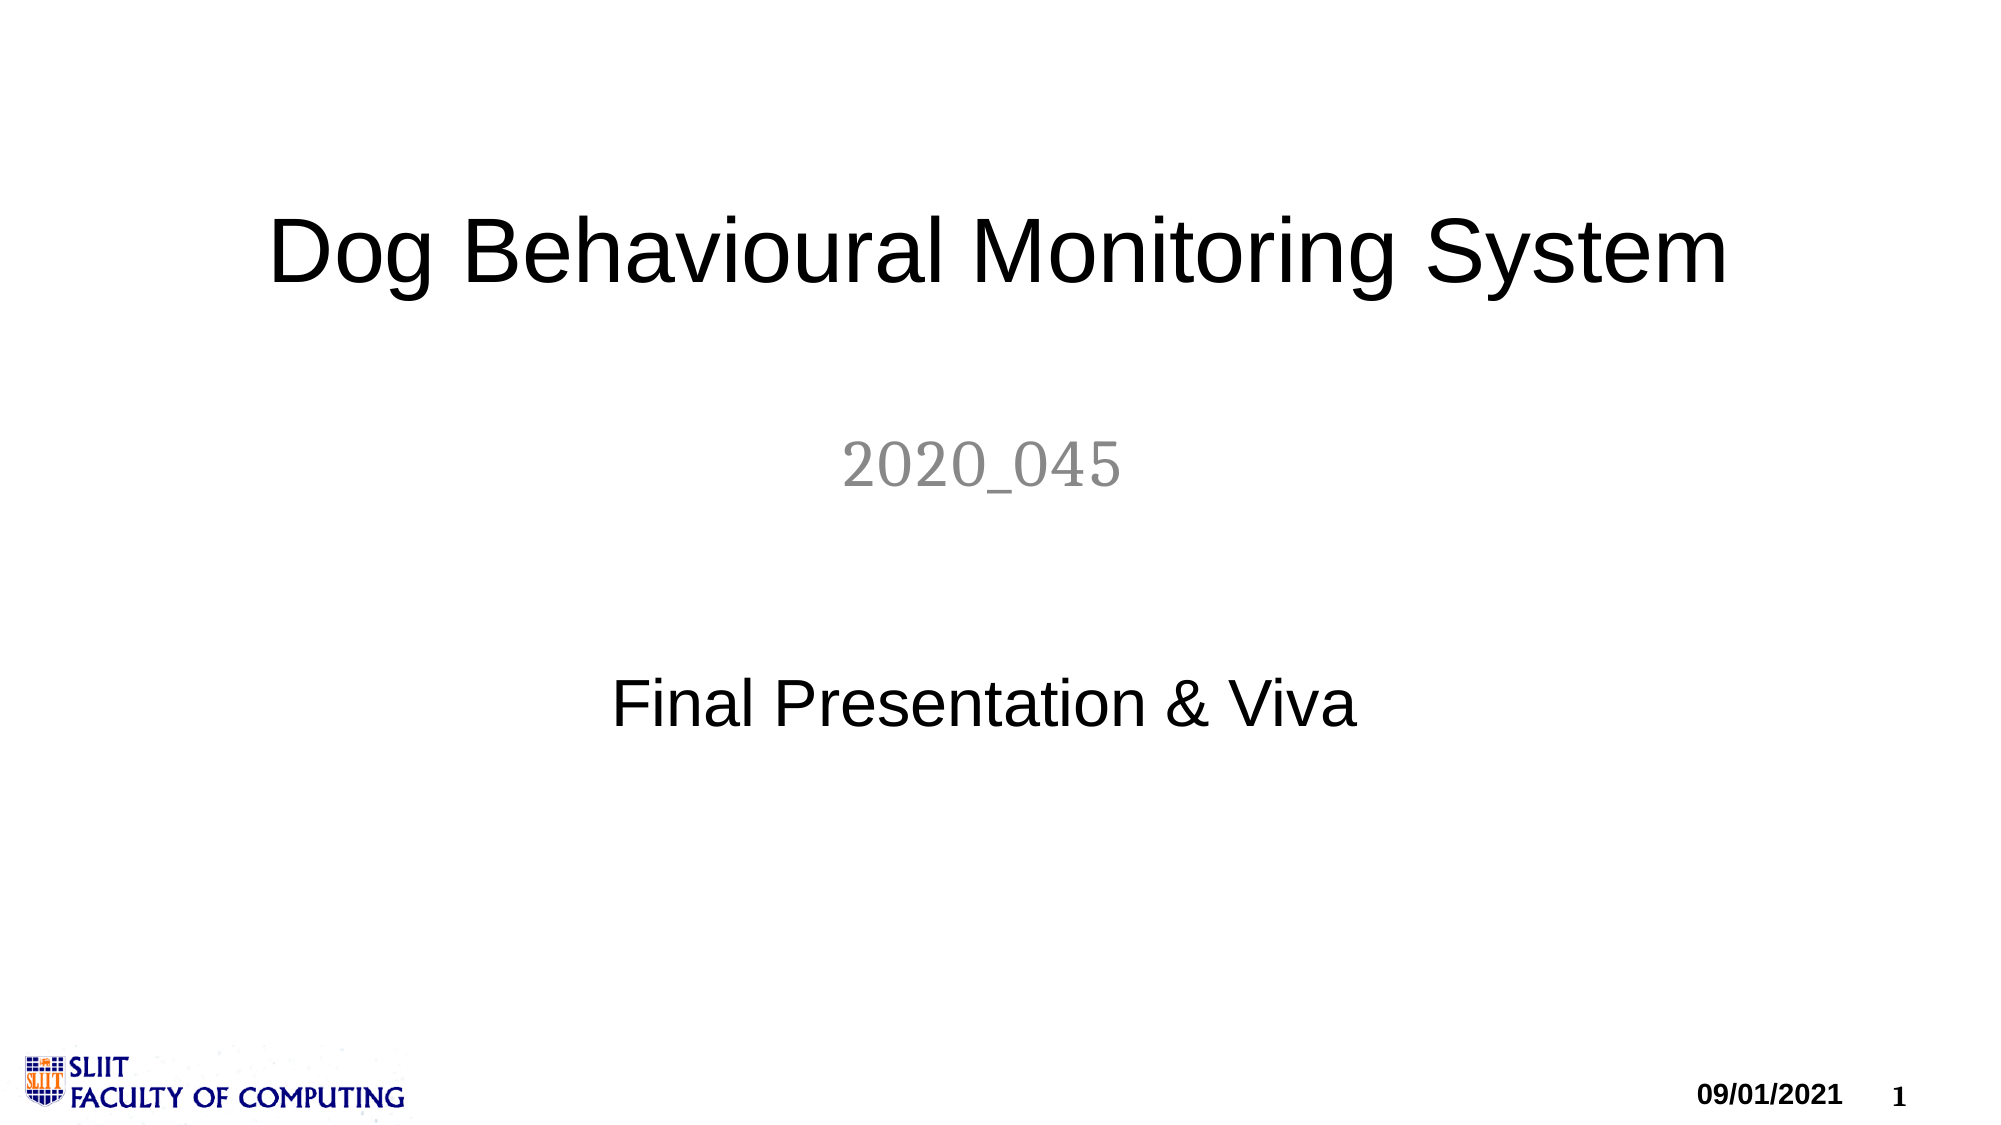

# Dog Behavioural Monitoring System
2020_045

                Final Presentation & Viva